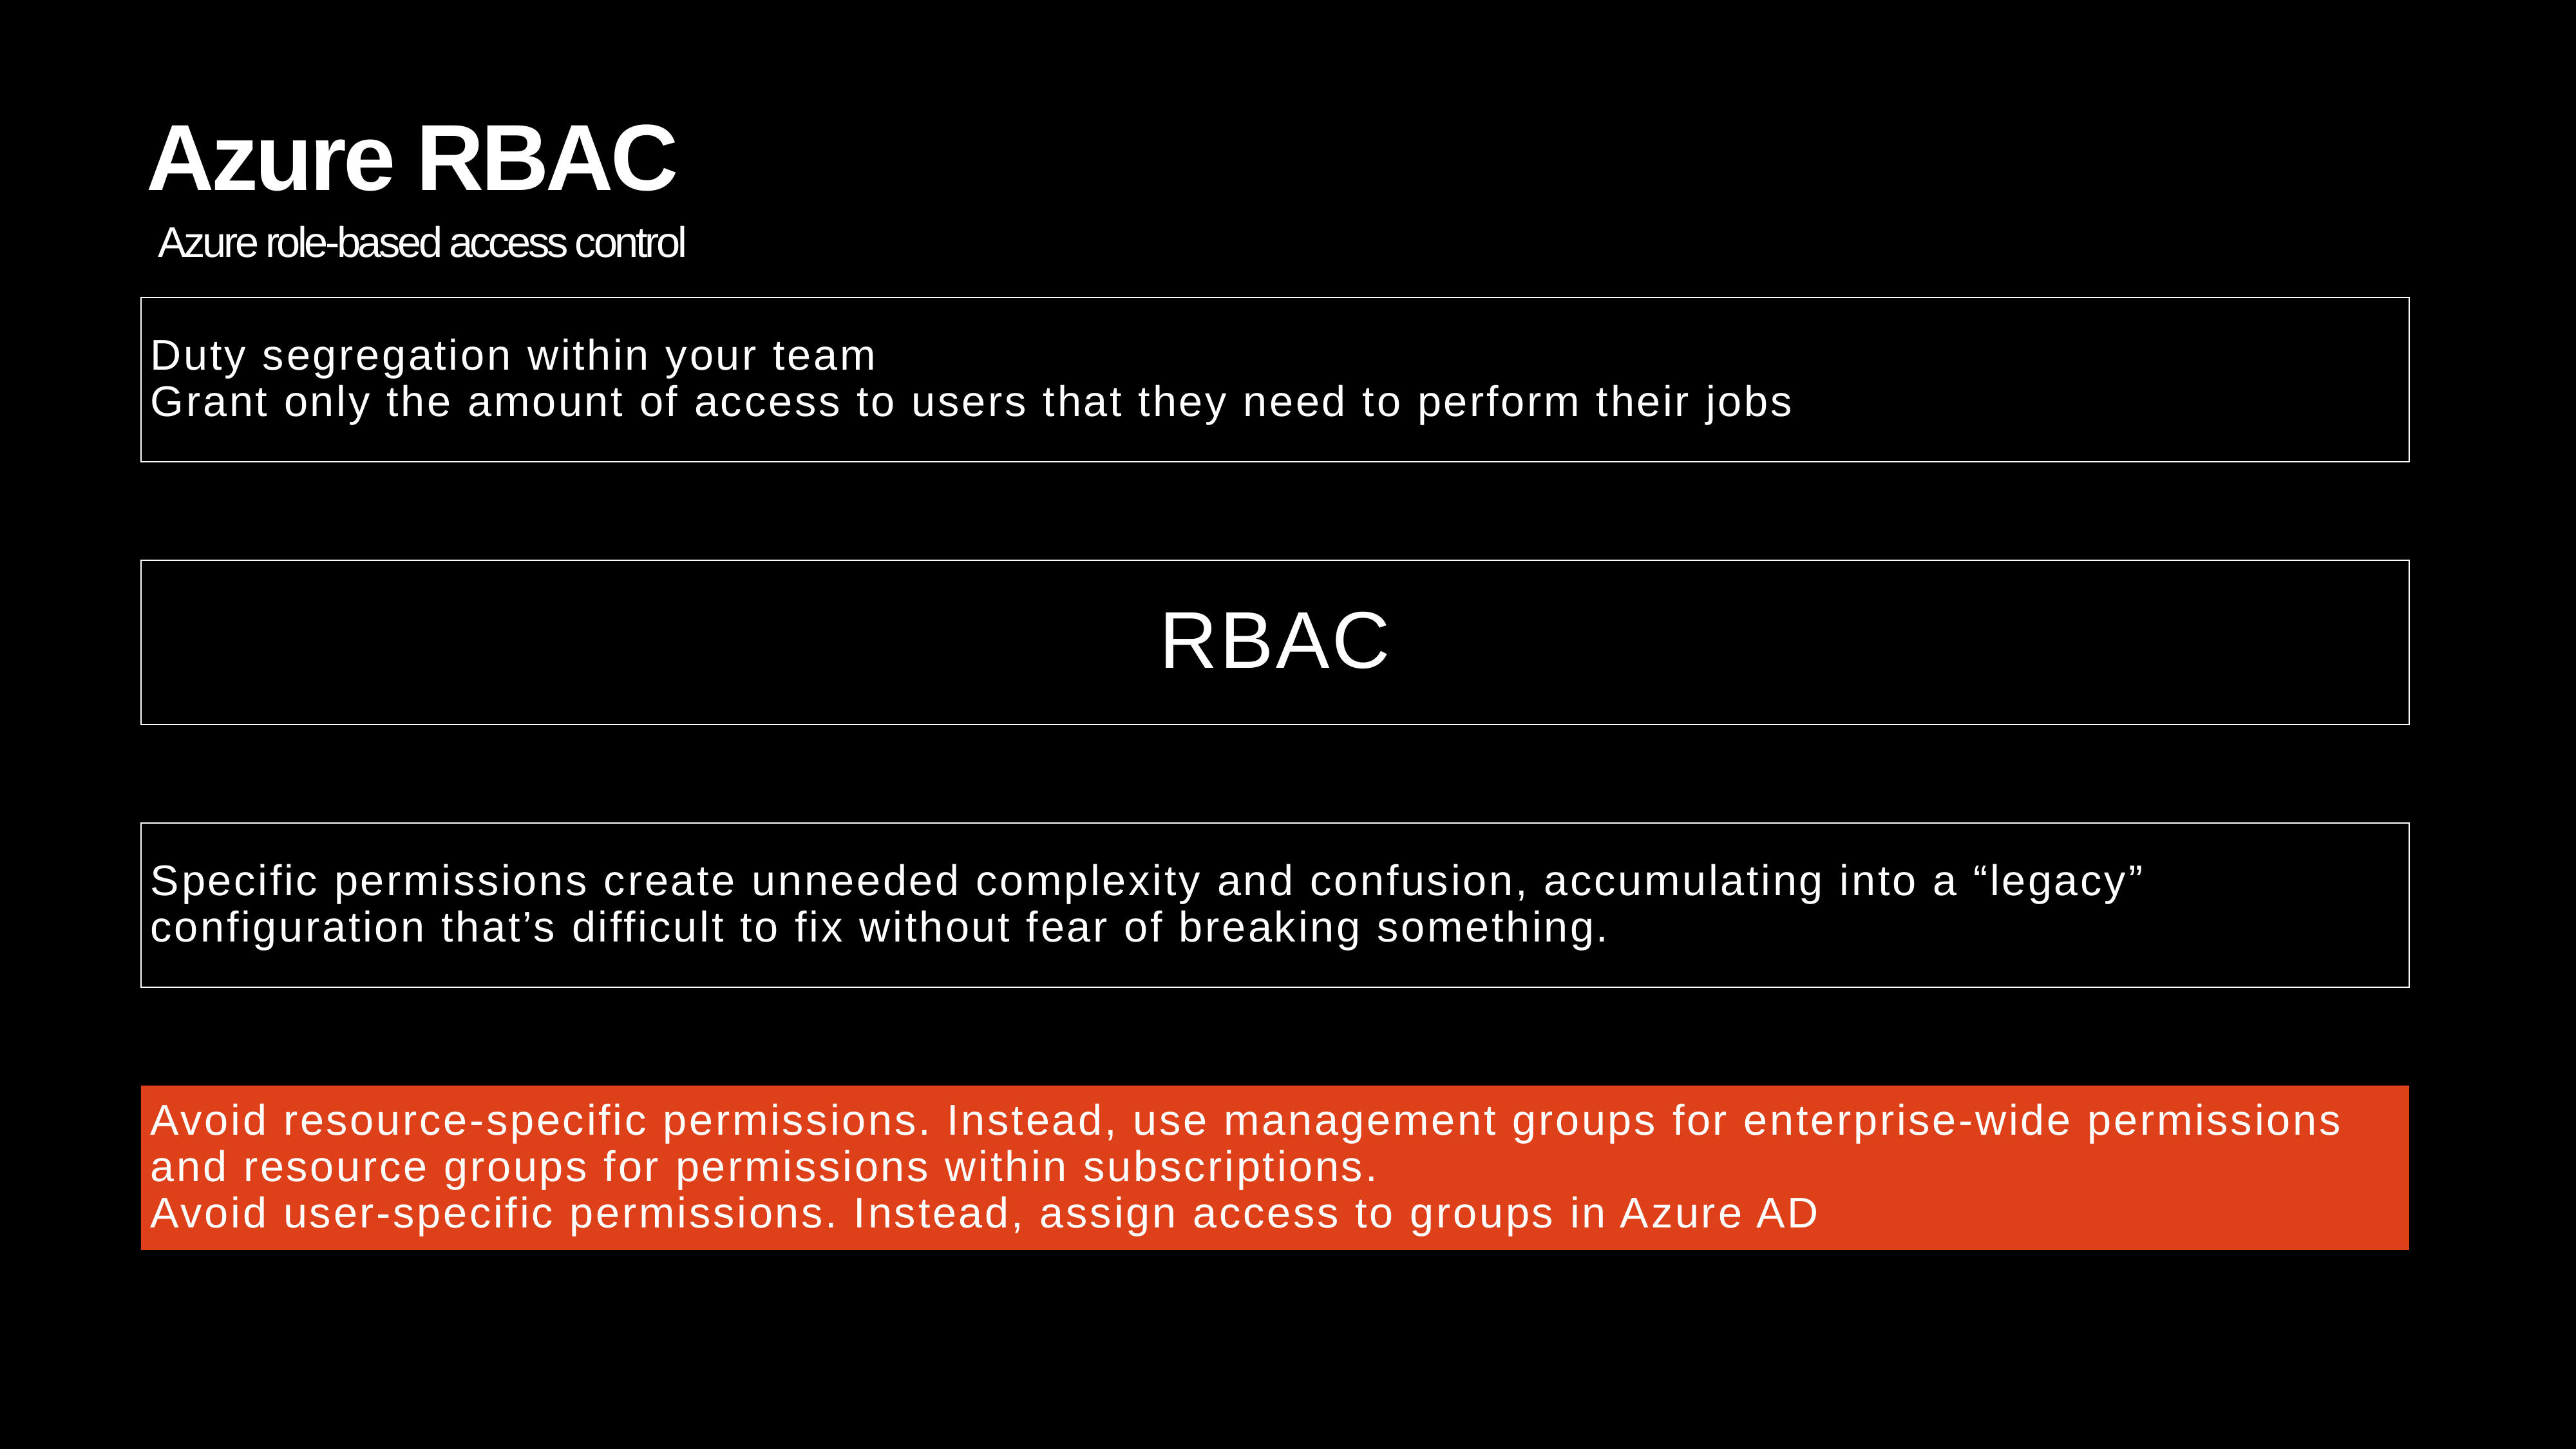

Azure RBAC
 Azure role-based access control
Duty segregation within your team
Grant only the amount of access to users that they need to perform their jobs
RBAC
Specific permissions create unneeded complexity and confusion, accumulating into a “legacy” configuration that’s difficult to fix without fear of breaking something.
Avoid resource-specific permissions. Instead, use management groups for enterprise-wide permissions and resource groups for permissions within subscriptions.
Avoid user-specific permissions. Instead, assign access to groups in Azure AD